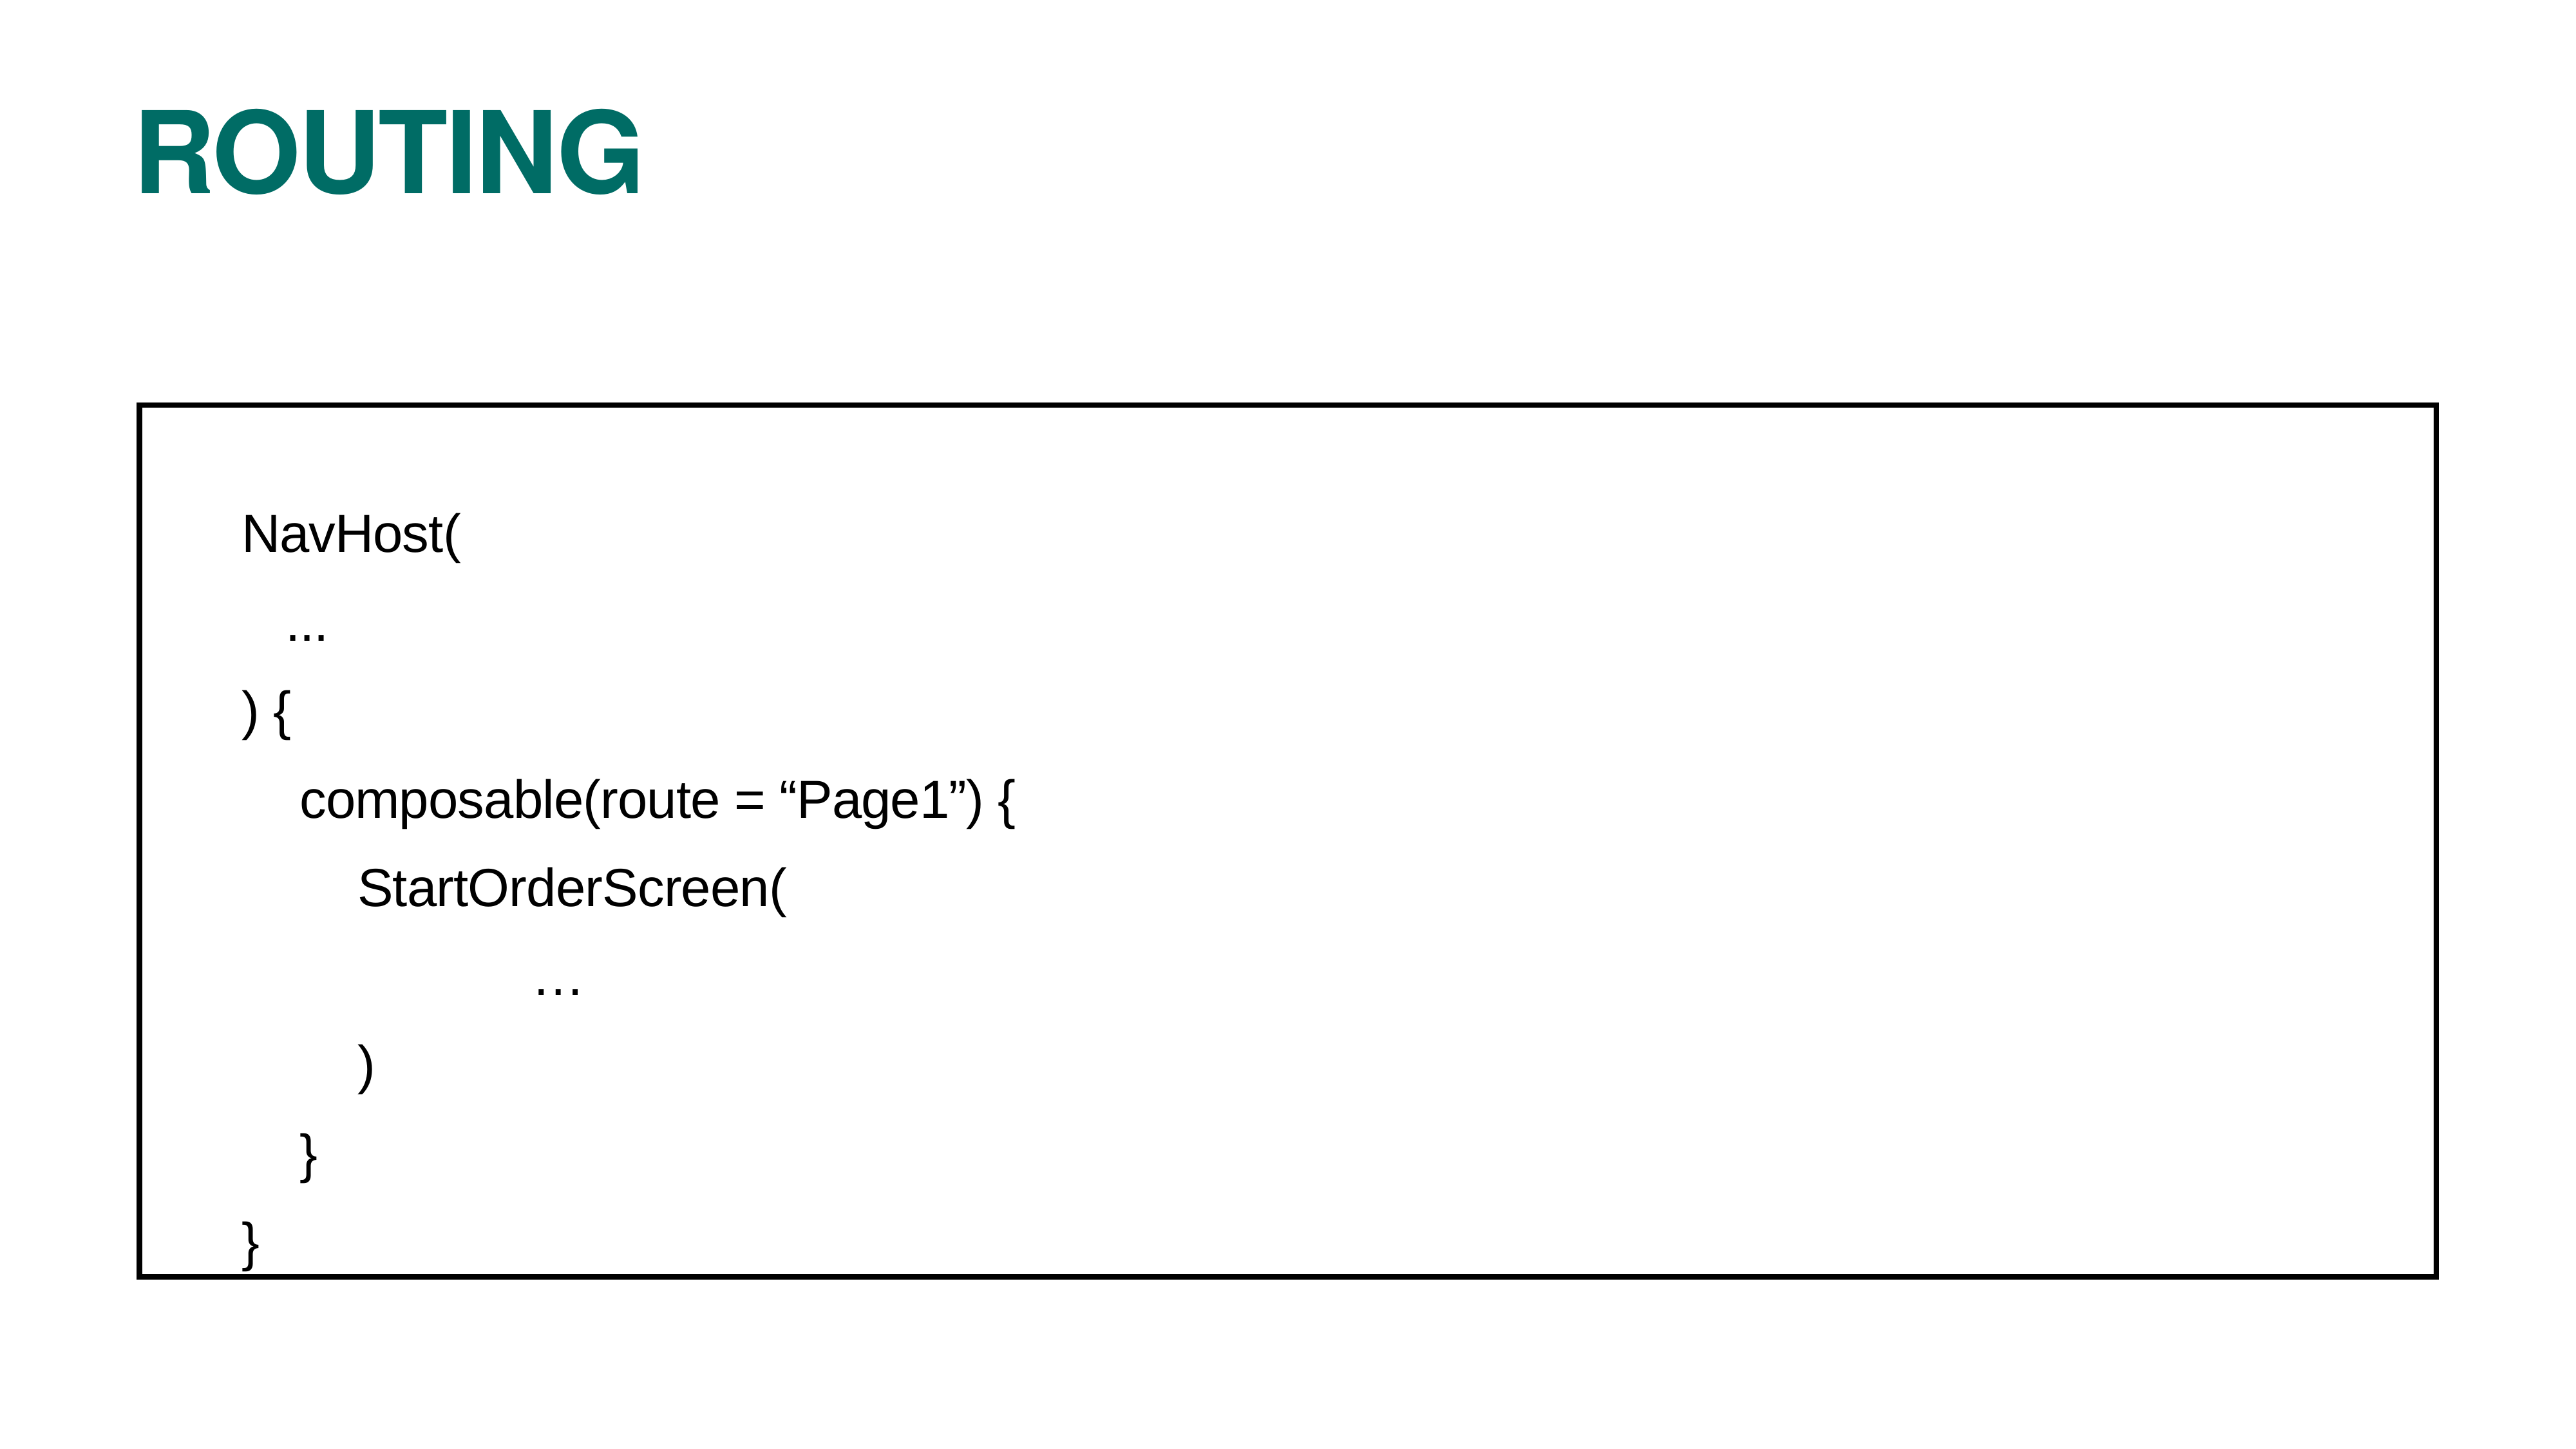

# ROUTING

NavHost(
   ...
) {
    composable(route = “Page1”) {
        StartOrderScreen(
…
        )
    }
}